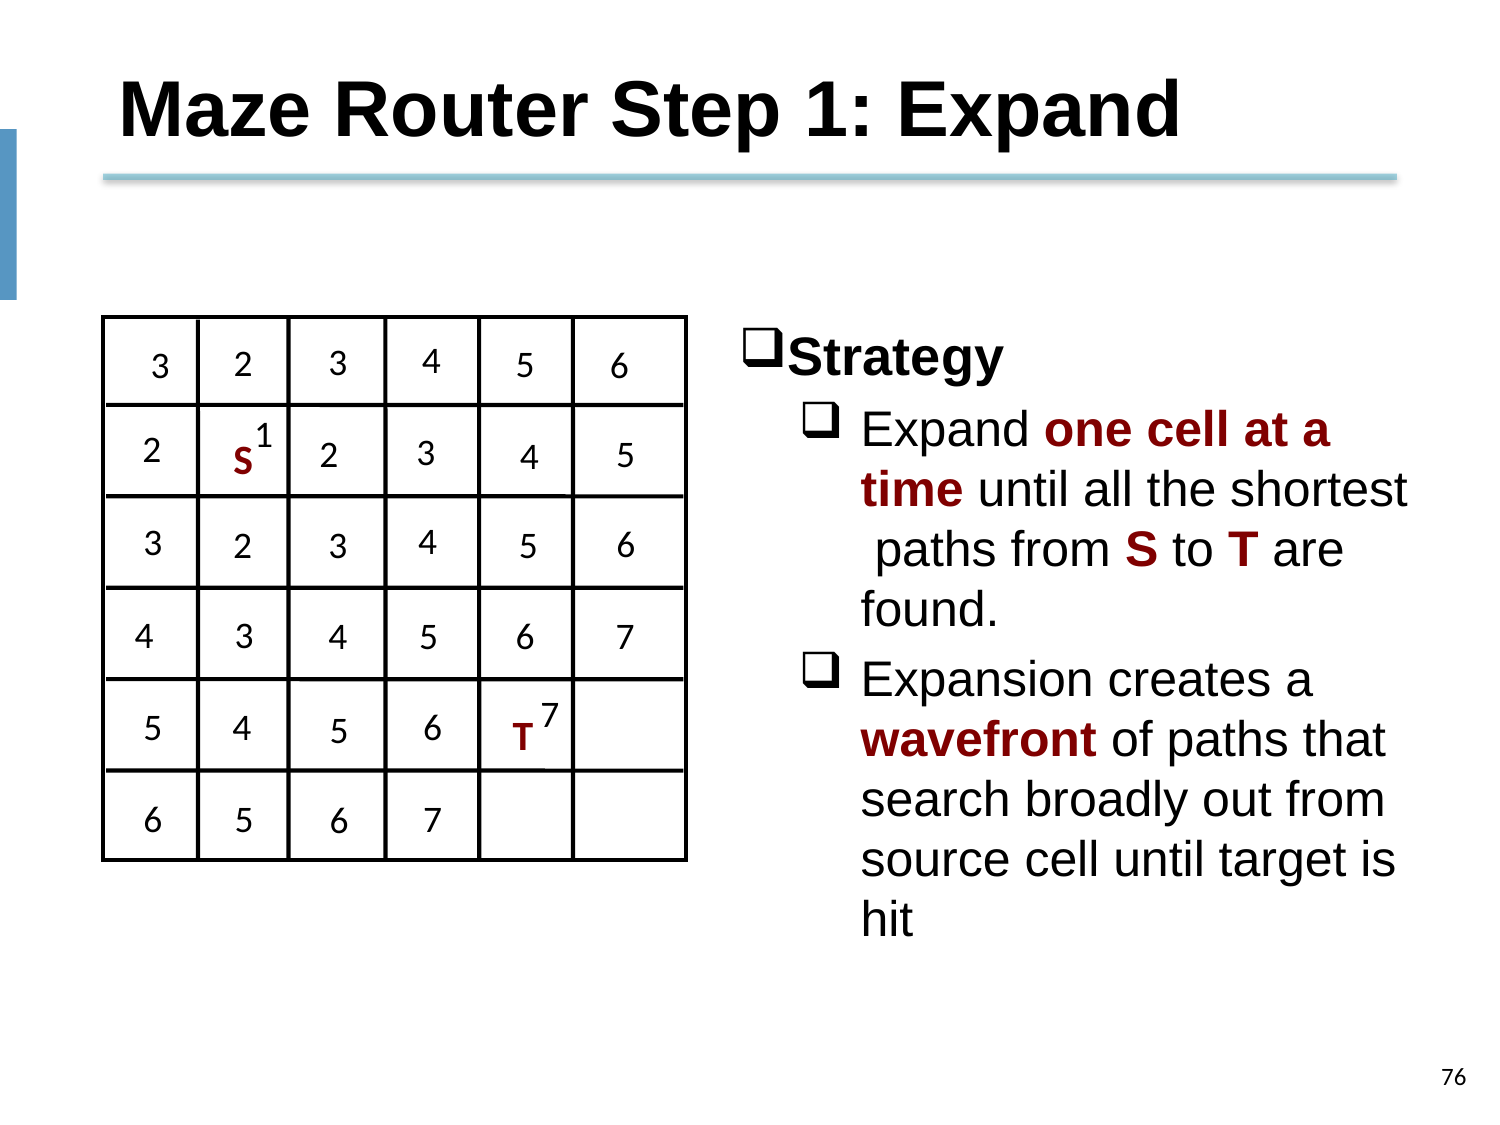

# Maze Router Step 1: Expand
Strategy
Expand one cell at a time until all the shortest  paths from S to T are found.
Expansion creates a wavefront of paths that search broadly out from source cell until target is hit

4
3
2
5
3
6
1
2
3
5
2
4
S
4
3
6
2
3
5
4
3
7
4
5
6
7
5
4
6
5
T
6
5
7
6
76